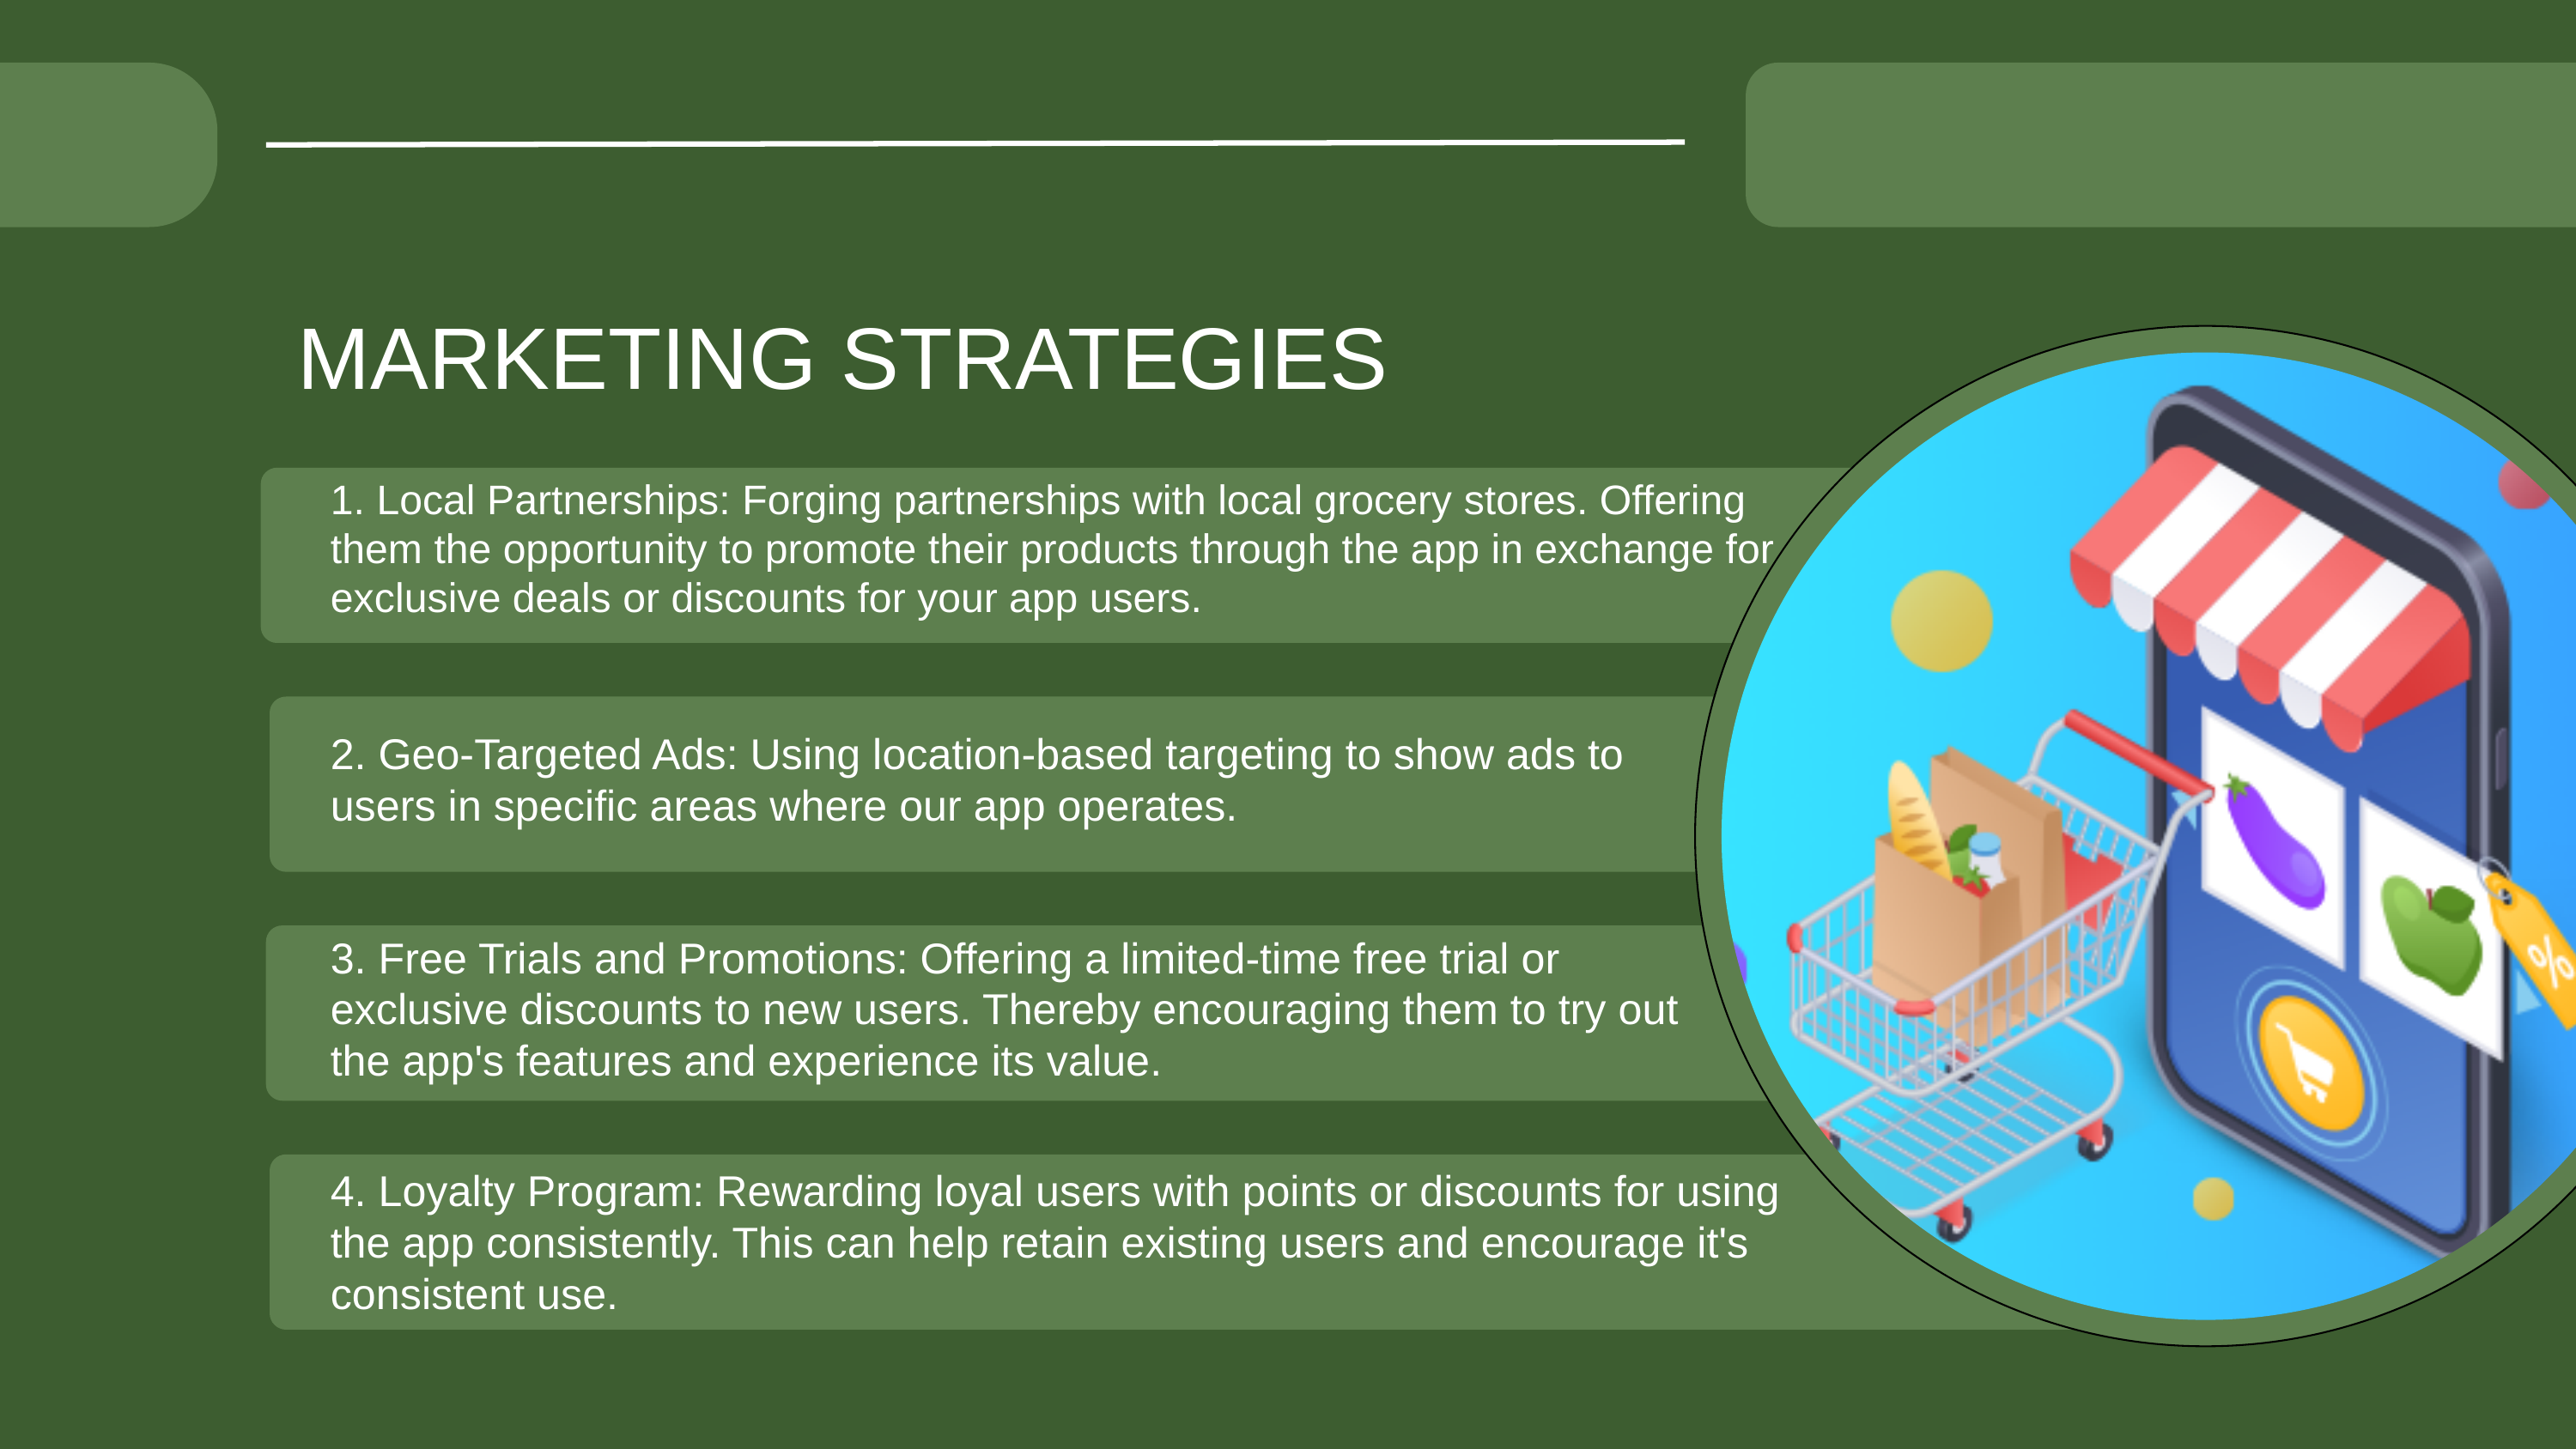

MARKETING STRATEGIES

1. Local Partnerships: Forging partnerships with local grocery stores. Offering them the opportunity to promote their products through the app in exchange for exclusive deals or discounts for your app users.

2. Geo-Targeted Ads: Using location-based targeting to show ads to users in specific areas where our app operates.

3. Free Trials and Promotions: Offering a limited-time free trial or exclusive discounts to new users. Thereby encouraging them to try out the app's features and experience its value.

4. Loyalty Program: Rewarding loyal users with points or discounts for using the app consistently. This can help retain existing users and encourage it's consistent use.